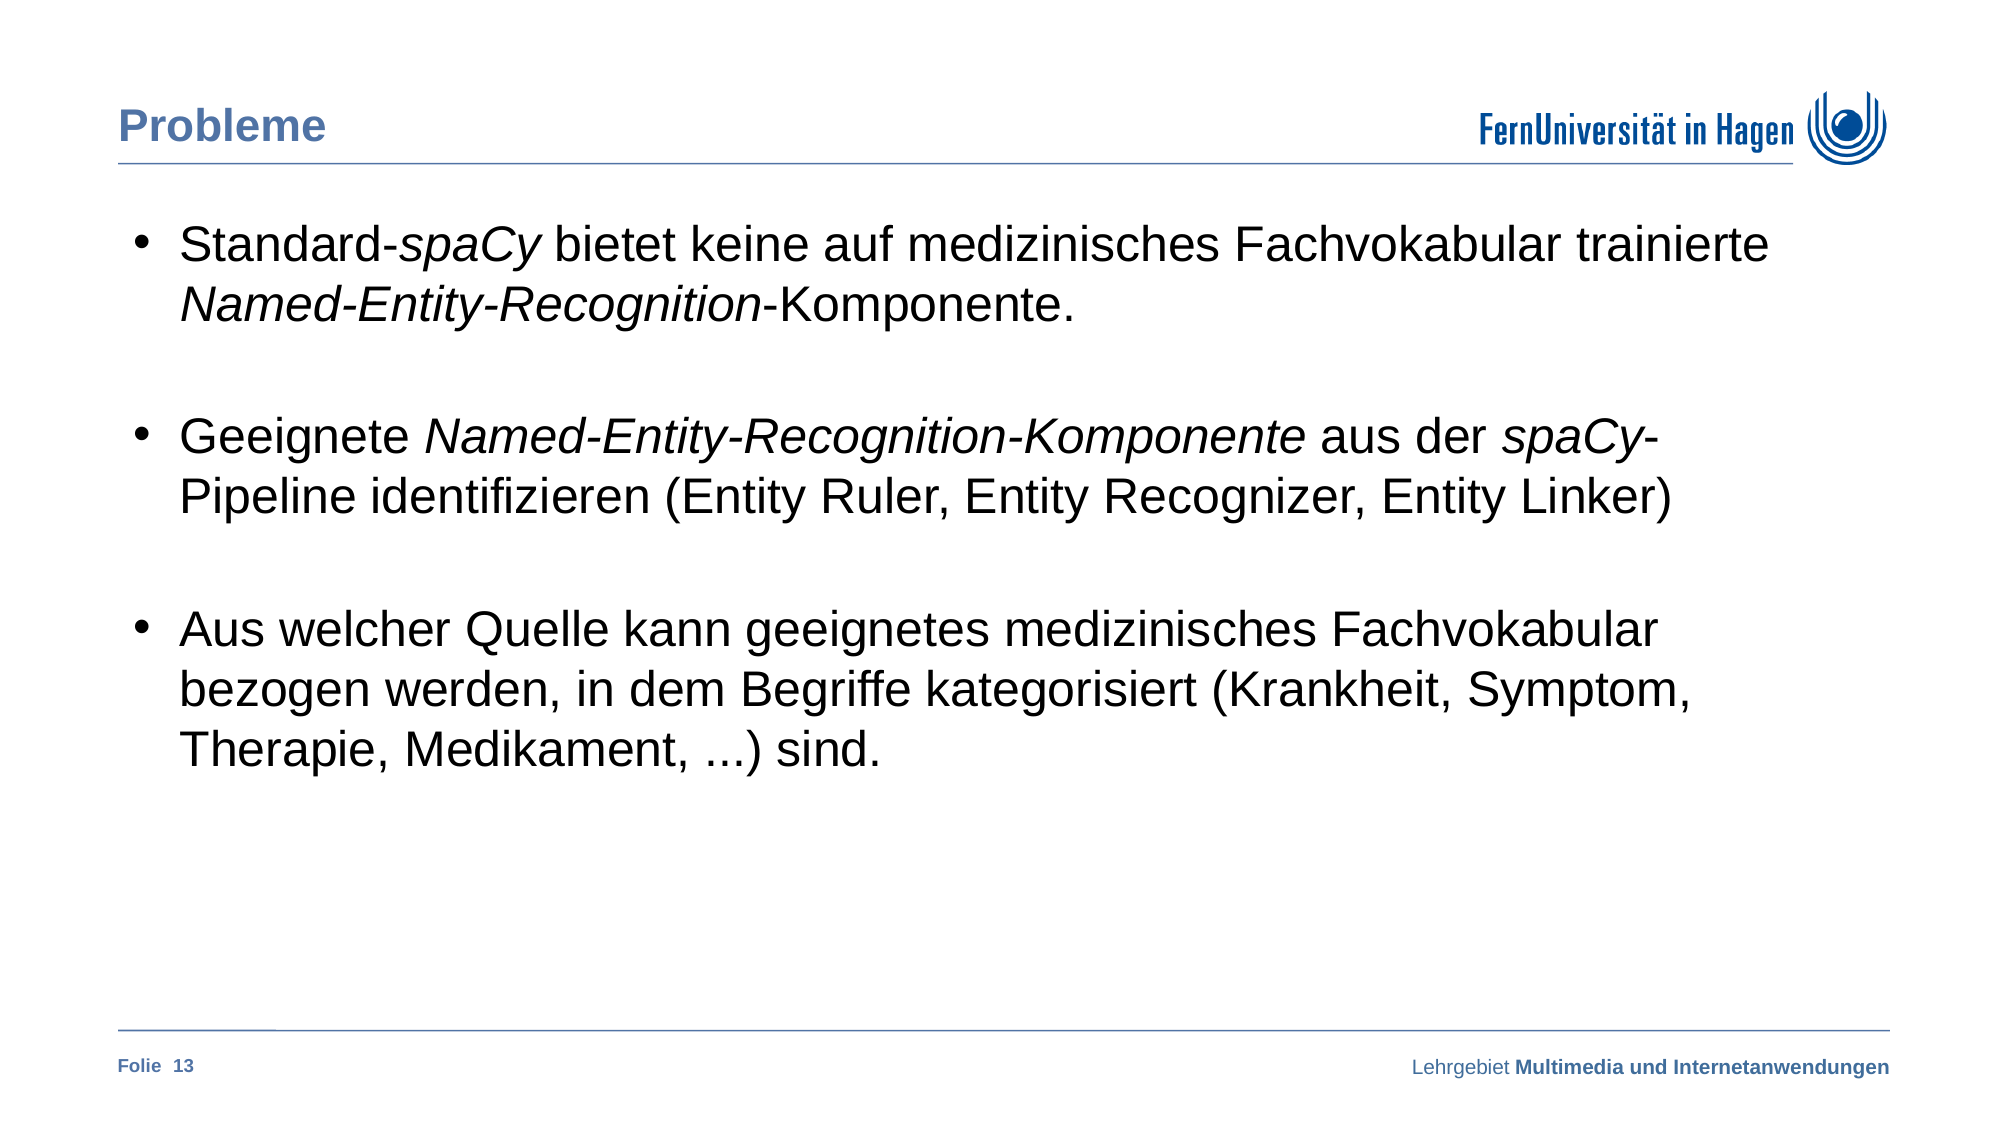

Probleme
Standard-spaCy bietet keine auf medizinisches Fachvokabular trainierte Named-Entity-Recognition-Komponente.
Geeignete Named-Entity-Recognition-Komponente aus der spaCy-Pipeline identifizieren (Entity Ruler, Entity Recognizer, Entity Linker)
Aus welcher Quelle kann geeignetes medizinisches Fachvokabular bezogen werden, in dem Begriffe kategorisiert (Krankheit, Symptom, Therapie, Medikament, ...) sind.
13